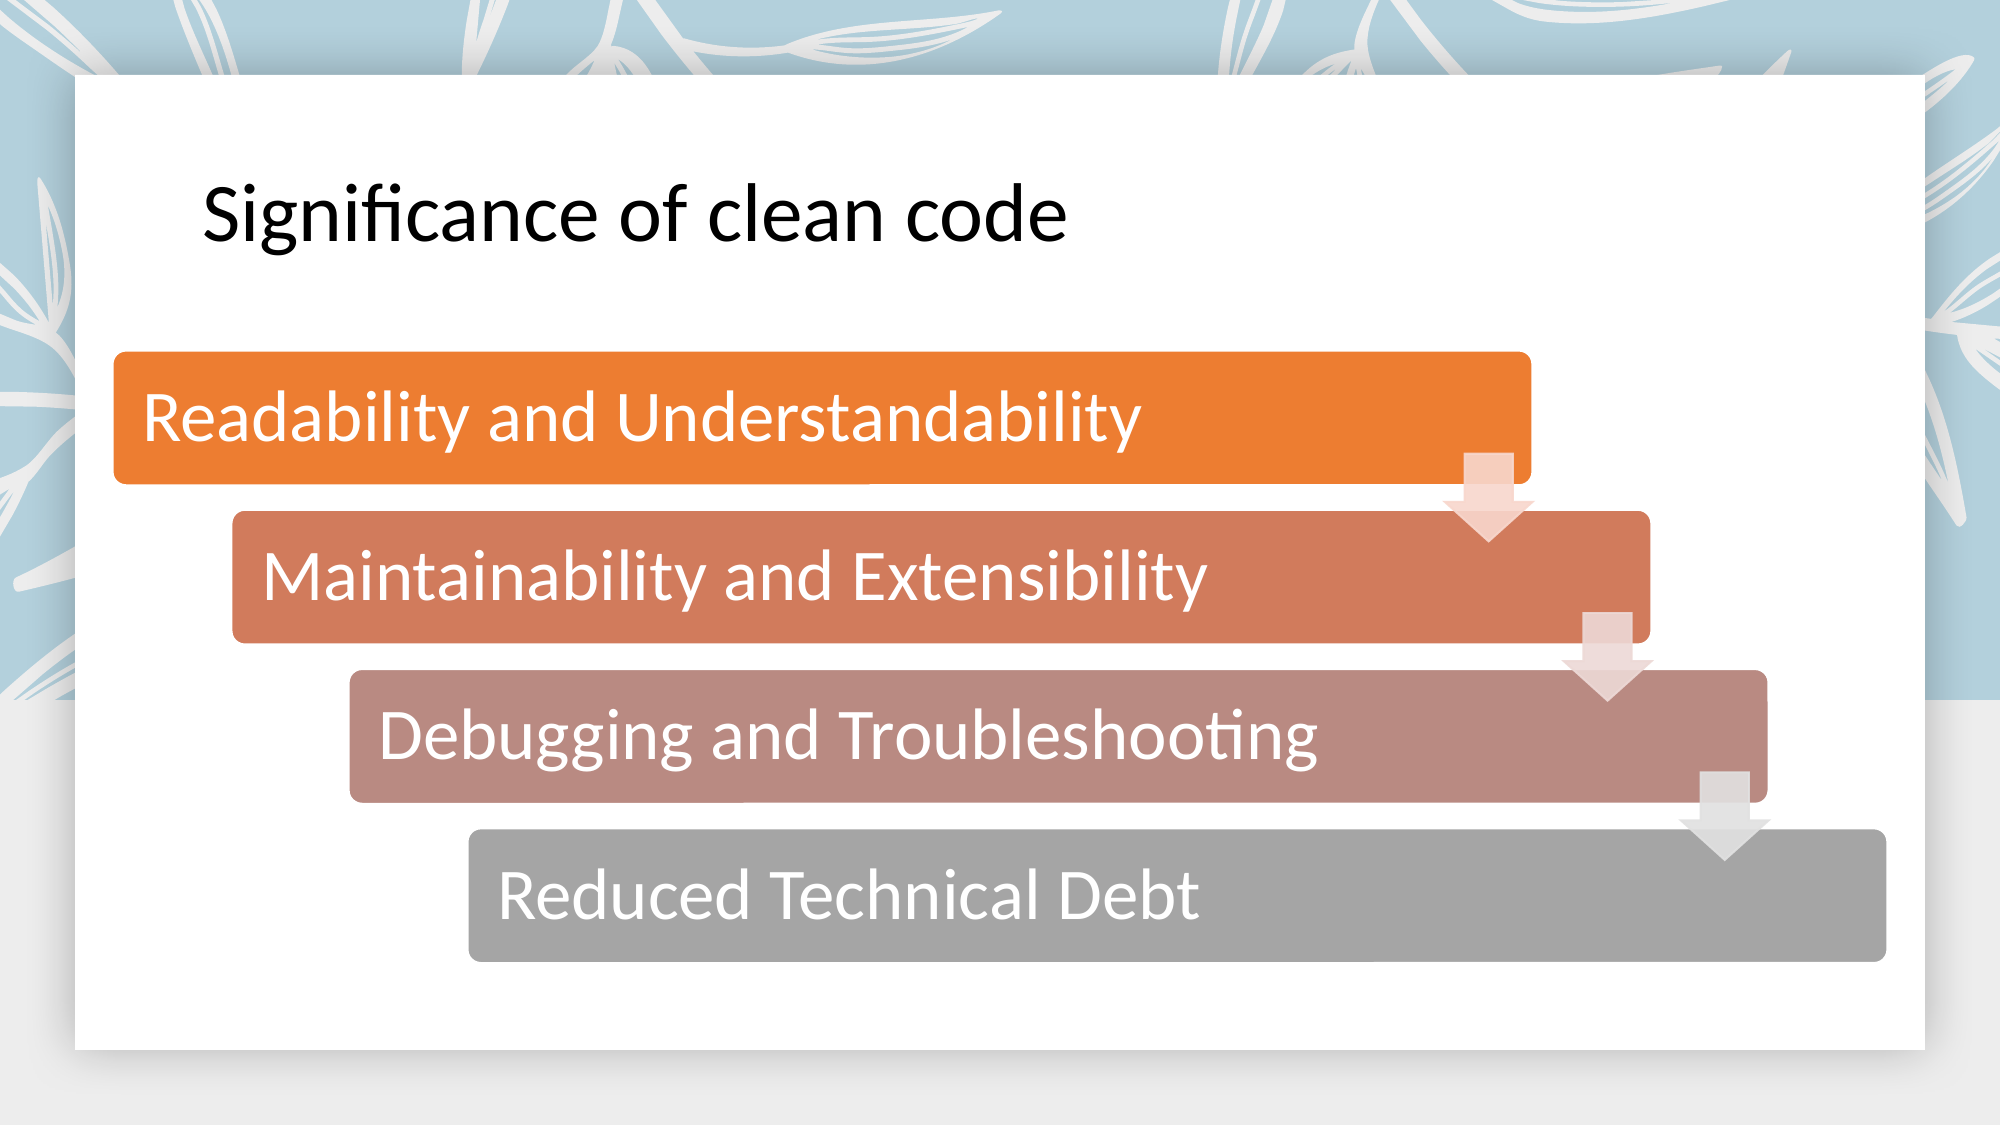

# Significance of clean code
Readability and Understandability
Maintainability and Extensibility
Debugging and Troubleshooting
Reduced Technical Debt